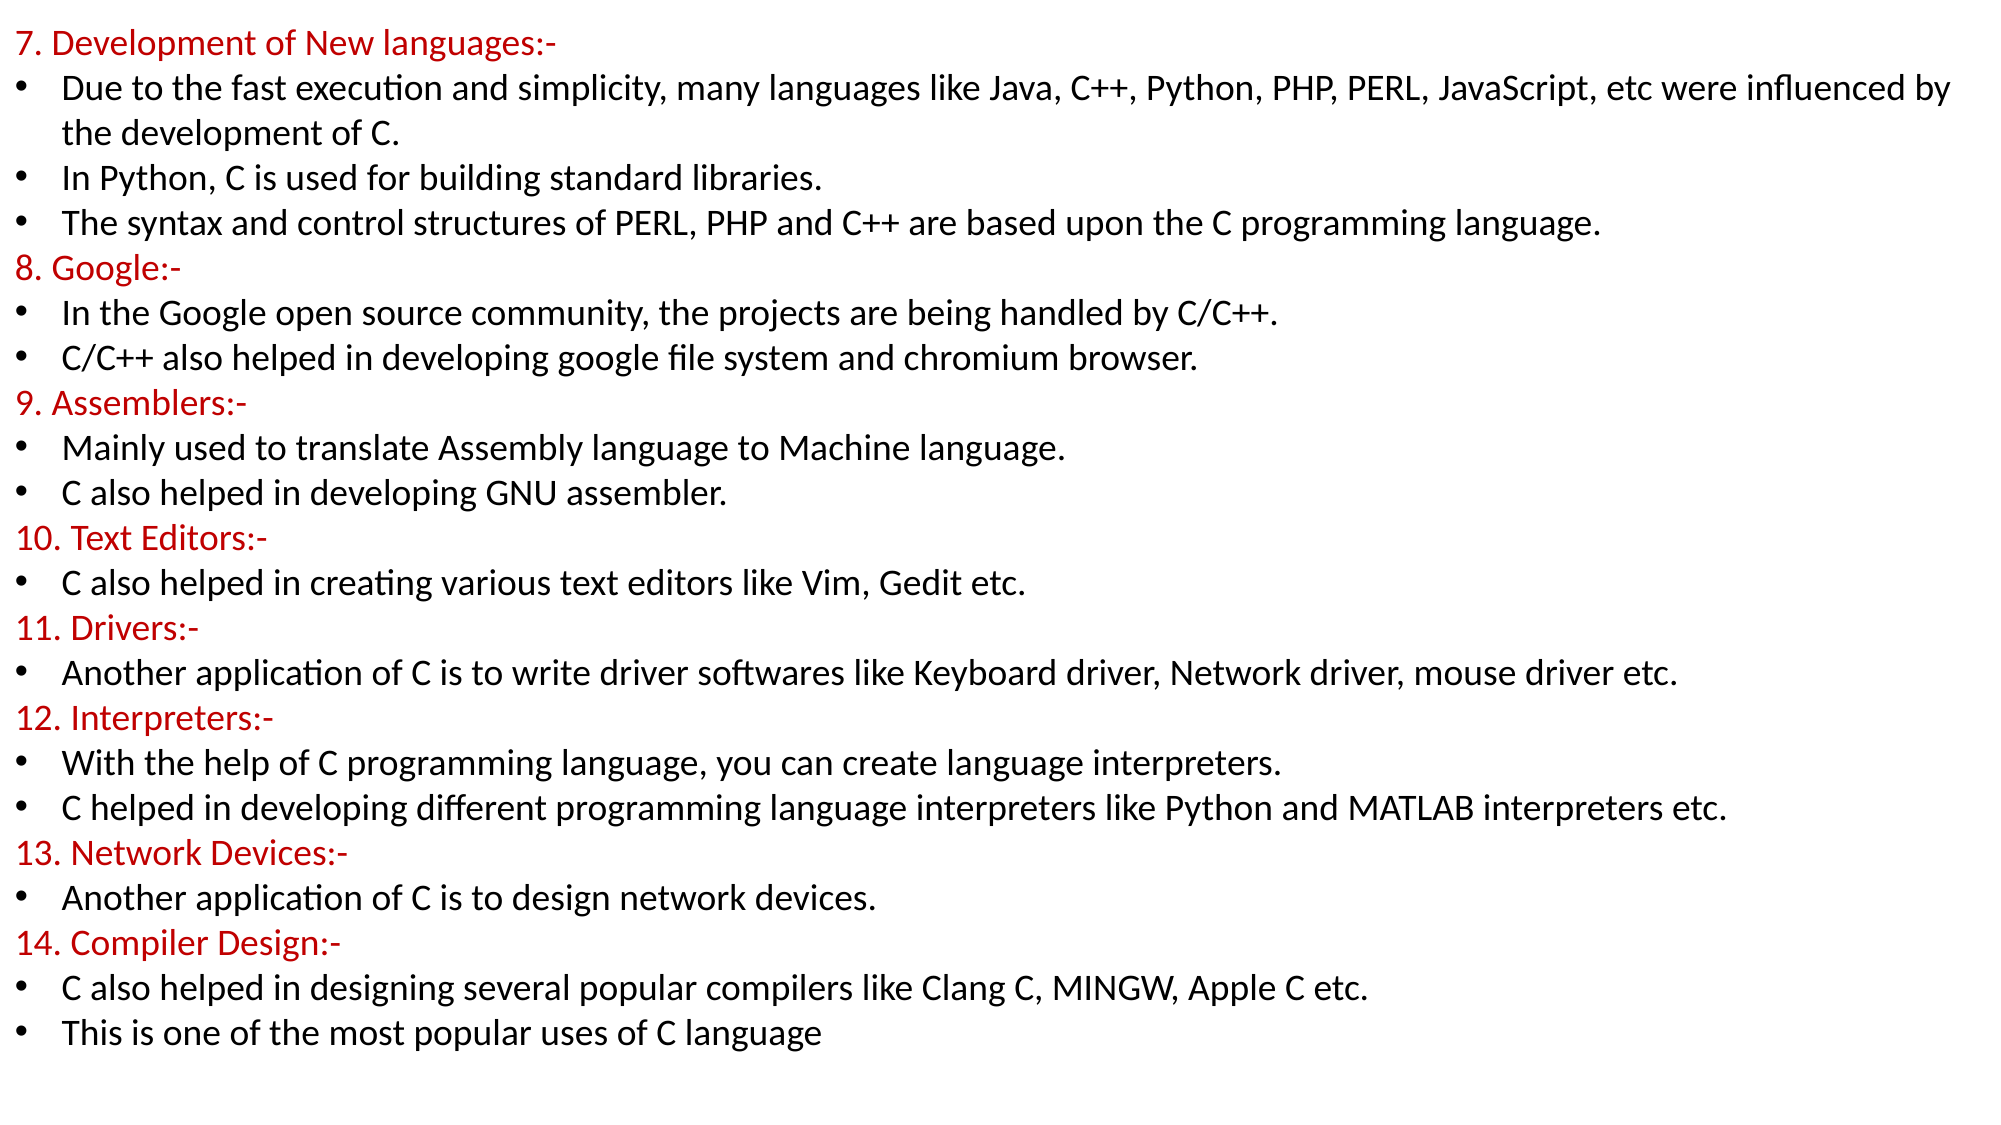

7. Development of New languages:-
Due to the fast execution and simplicity, many languages like Java, C++, Python, PHP, PERL, JavaScript, etc were influenced by the development of C.
In Python, C is used for building standard libraries.
The syntax and control structures of PERL, PHP and C++ are based upon the C programming language.
8. Google:-
In the Google open source community, the projects are being handled by C/C++.
C/C++ also helped in developing google file system and chromium browser.
9. Assemblers:-
Mainly used to translate Assembly language to Machine language.
C also helped in developing GNU assembler.
10. Text Editors:-
C also helped in creating various text editors like Vim, Gedit etc.
11. Drivers:-
Another application of C is to write driver softwares like Keyboard driver, Network driver, mouse driver etc.
12. Interpreters:-
With the help of C programming language, you can create language interpreters.
C helped in developing different programming language interpreters like Python and MATLAB interpreters etc.
13. Network Devices:-
Another application of C is to design network devices.
14. Compiler Design:-
C also helped in designing several popular compilers like Clang C, MINGW, Apple C etc.
This is one of the most popular uses of C language